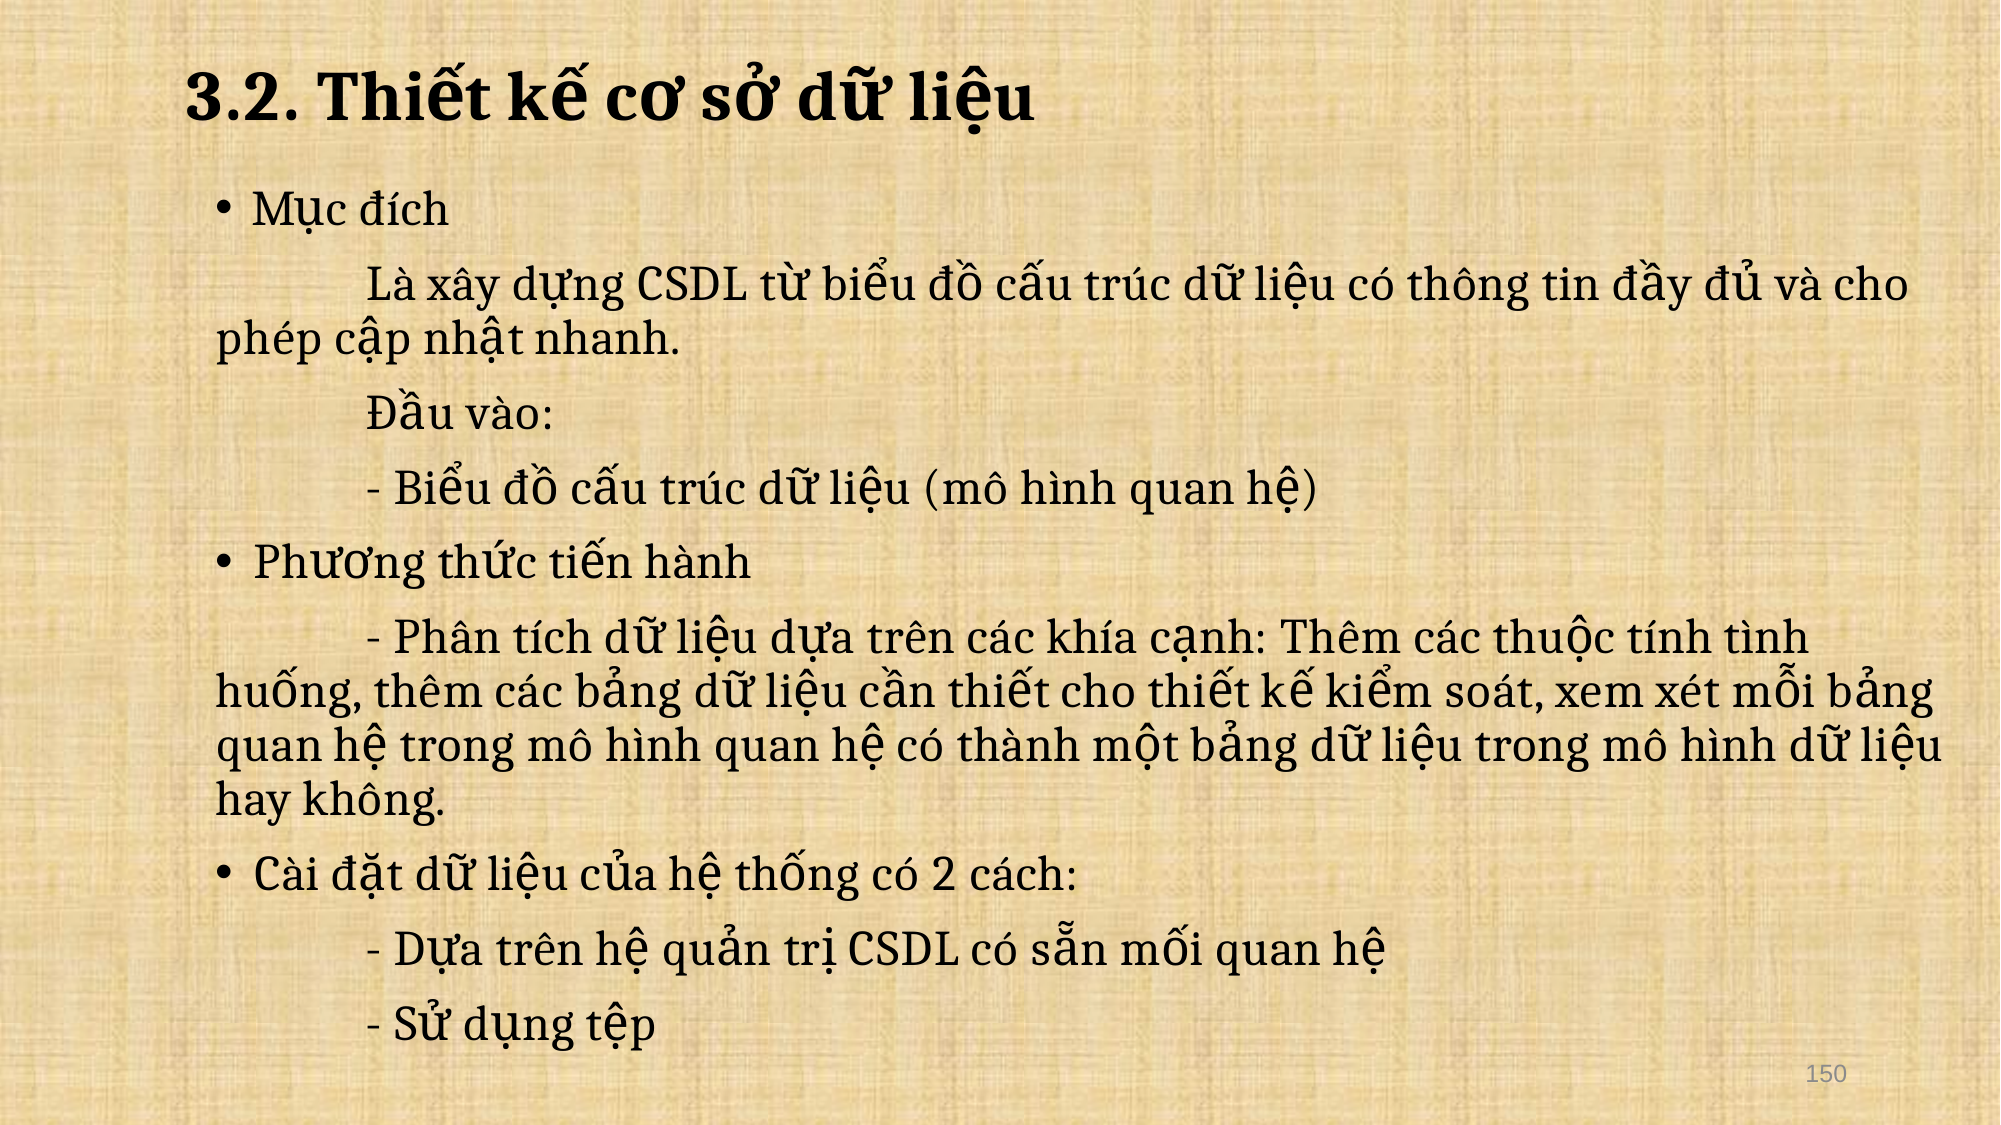

# 3.2. Thiết kế cơ sở dữ liệu
Mục đích
	Là xây dựng CSDL từ biểu đồ cấu trúc dữ liệu có thông tin đầy đủ và cho phép cập nhật nhanh.
	Đầu vào:
	- Biểu đồ cấu trúc dữ liệu (mô hình quan hệ)
Phương thức tiến hành
	- Phân tích dữ liệu dựa trên các khía cạnh: Thêm các thuộc tính tình huống, thêm các bảng dữ liệu cần thiết cho thiết kế kiểm soát, xem xét mỗi bảng quan hệ trong mô hình quan hệ có thành một bảng dữ liệu trong mô hình dữ liệu hay không.
Cài đặt dữ liệu của hệ thống có 2 cách:
	- Dựa trên hệ quản trị CSDL có sẵn mối quan hệ
	- Sử dụng tệp

150